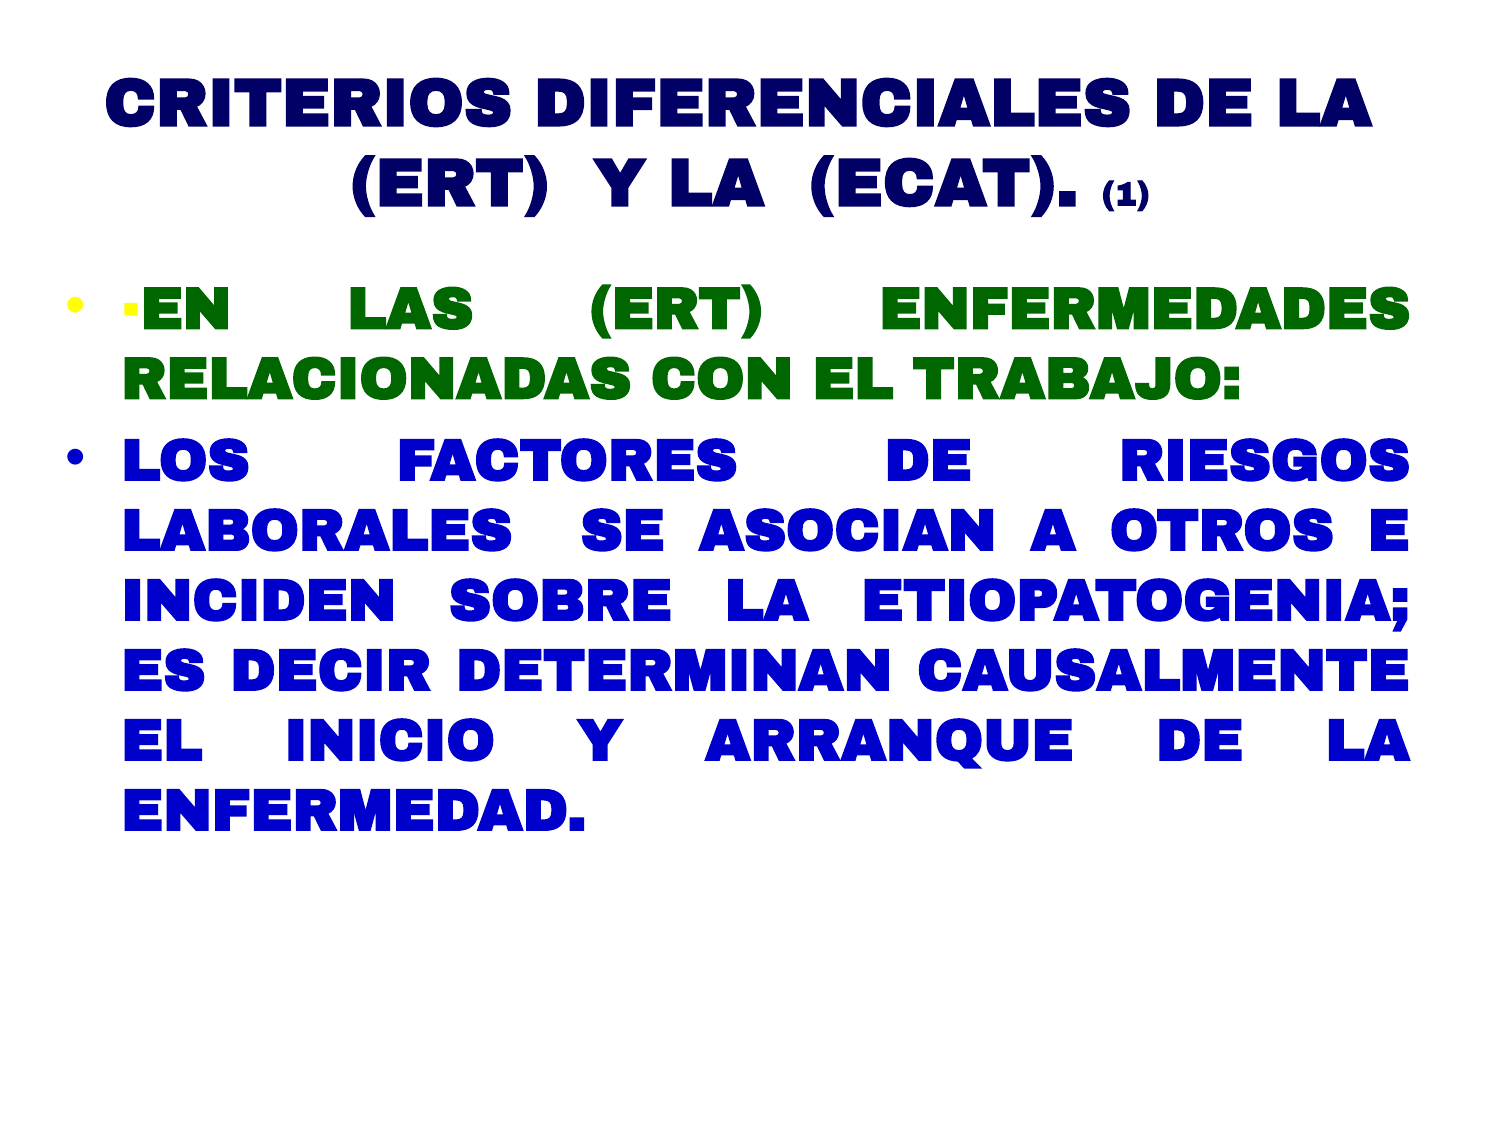

# CRITERIOS DIFERENCIALES DE LA  (ERT)  Y LA  (ECAT). (1)
·EN LAS (ERT) ENFERMEDADES RELACIONADAS CON EL TRABAJO:
LOS FACTORES DE RIESGOS LABORALES  SE ASOCIAN A OTROS E INCIDEN SOBRE LA ETIOPATOGENIA; ES DECIR DETERMINAN CAUSALMENTE EL INICIO Y ARRANQUE DE LA ENFERMEDAD.